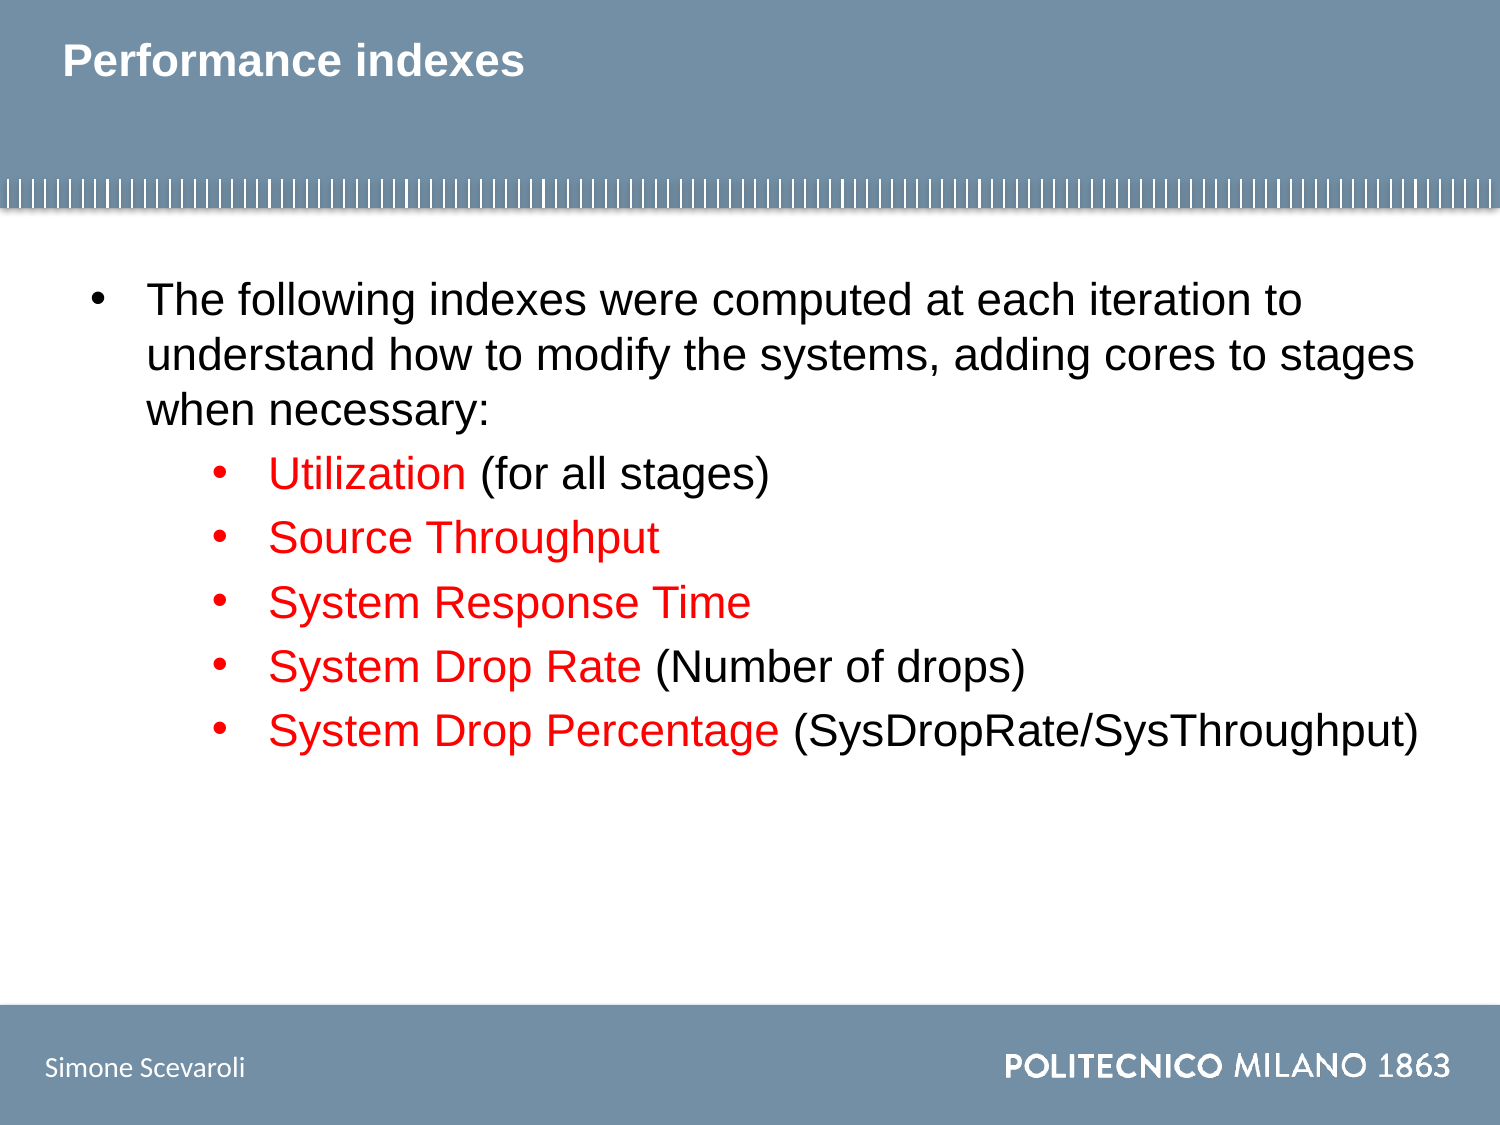

# Performance indexes
The following indexes were computed at each iteration to understand how to modify the systems, adding cores to stages when necessary:
Utilization (for all stages)
Source Throughput
System Response Time
System Drop Rate (Number of drops)
System Drop Percentage (SysDropRate/SysThroughput)

Simone Scevaroli